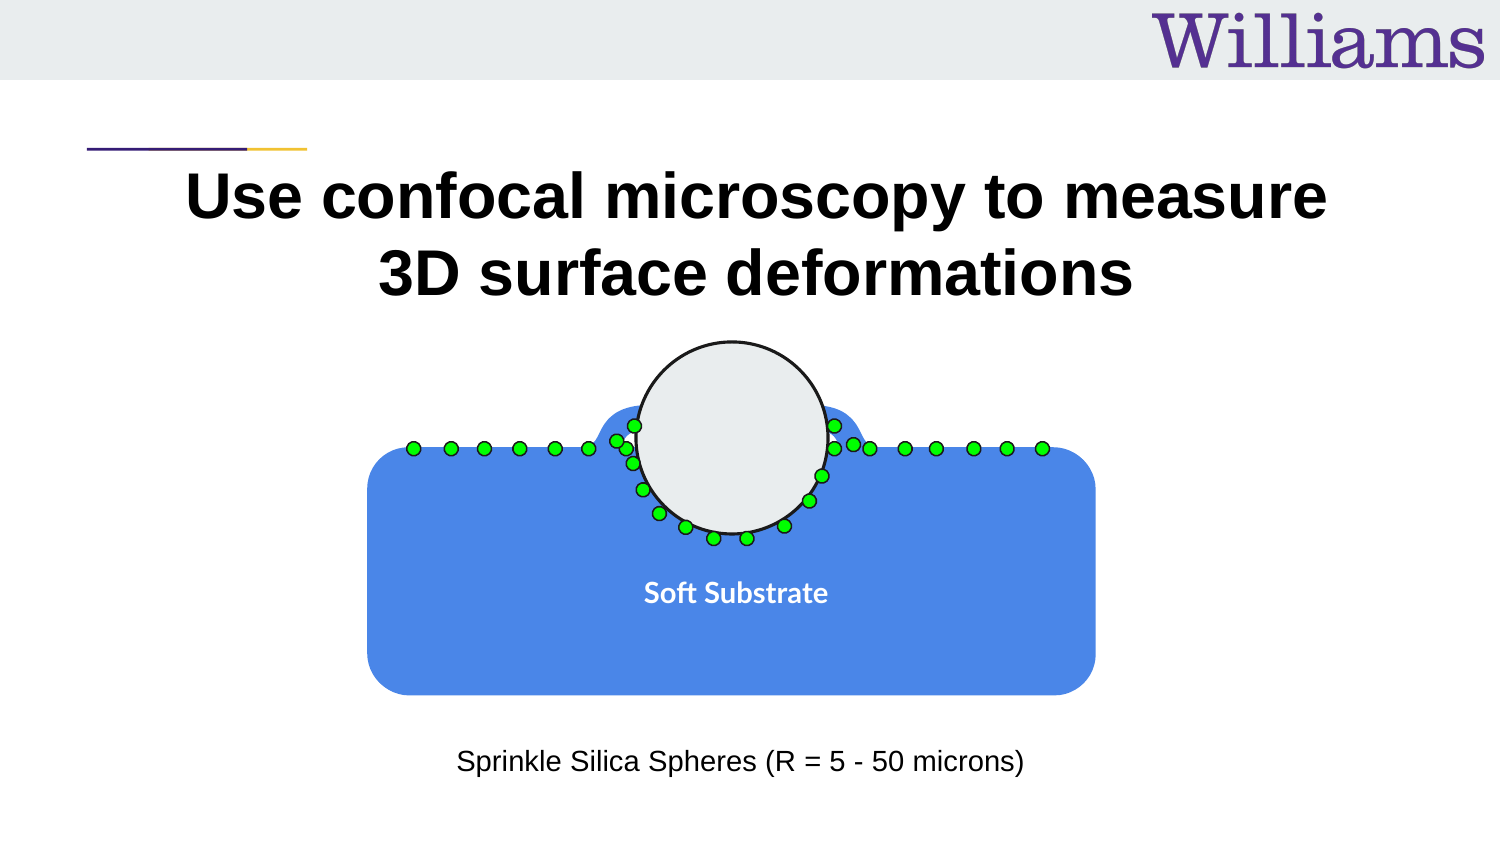

# Use confocal microscopy to measure 3D surface deformations

Soft Substrate
Sprinkle Silica Spheres (R = 5 - 50 microns)